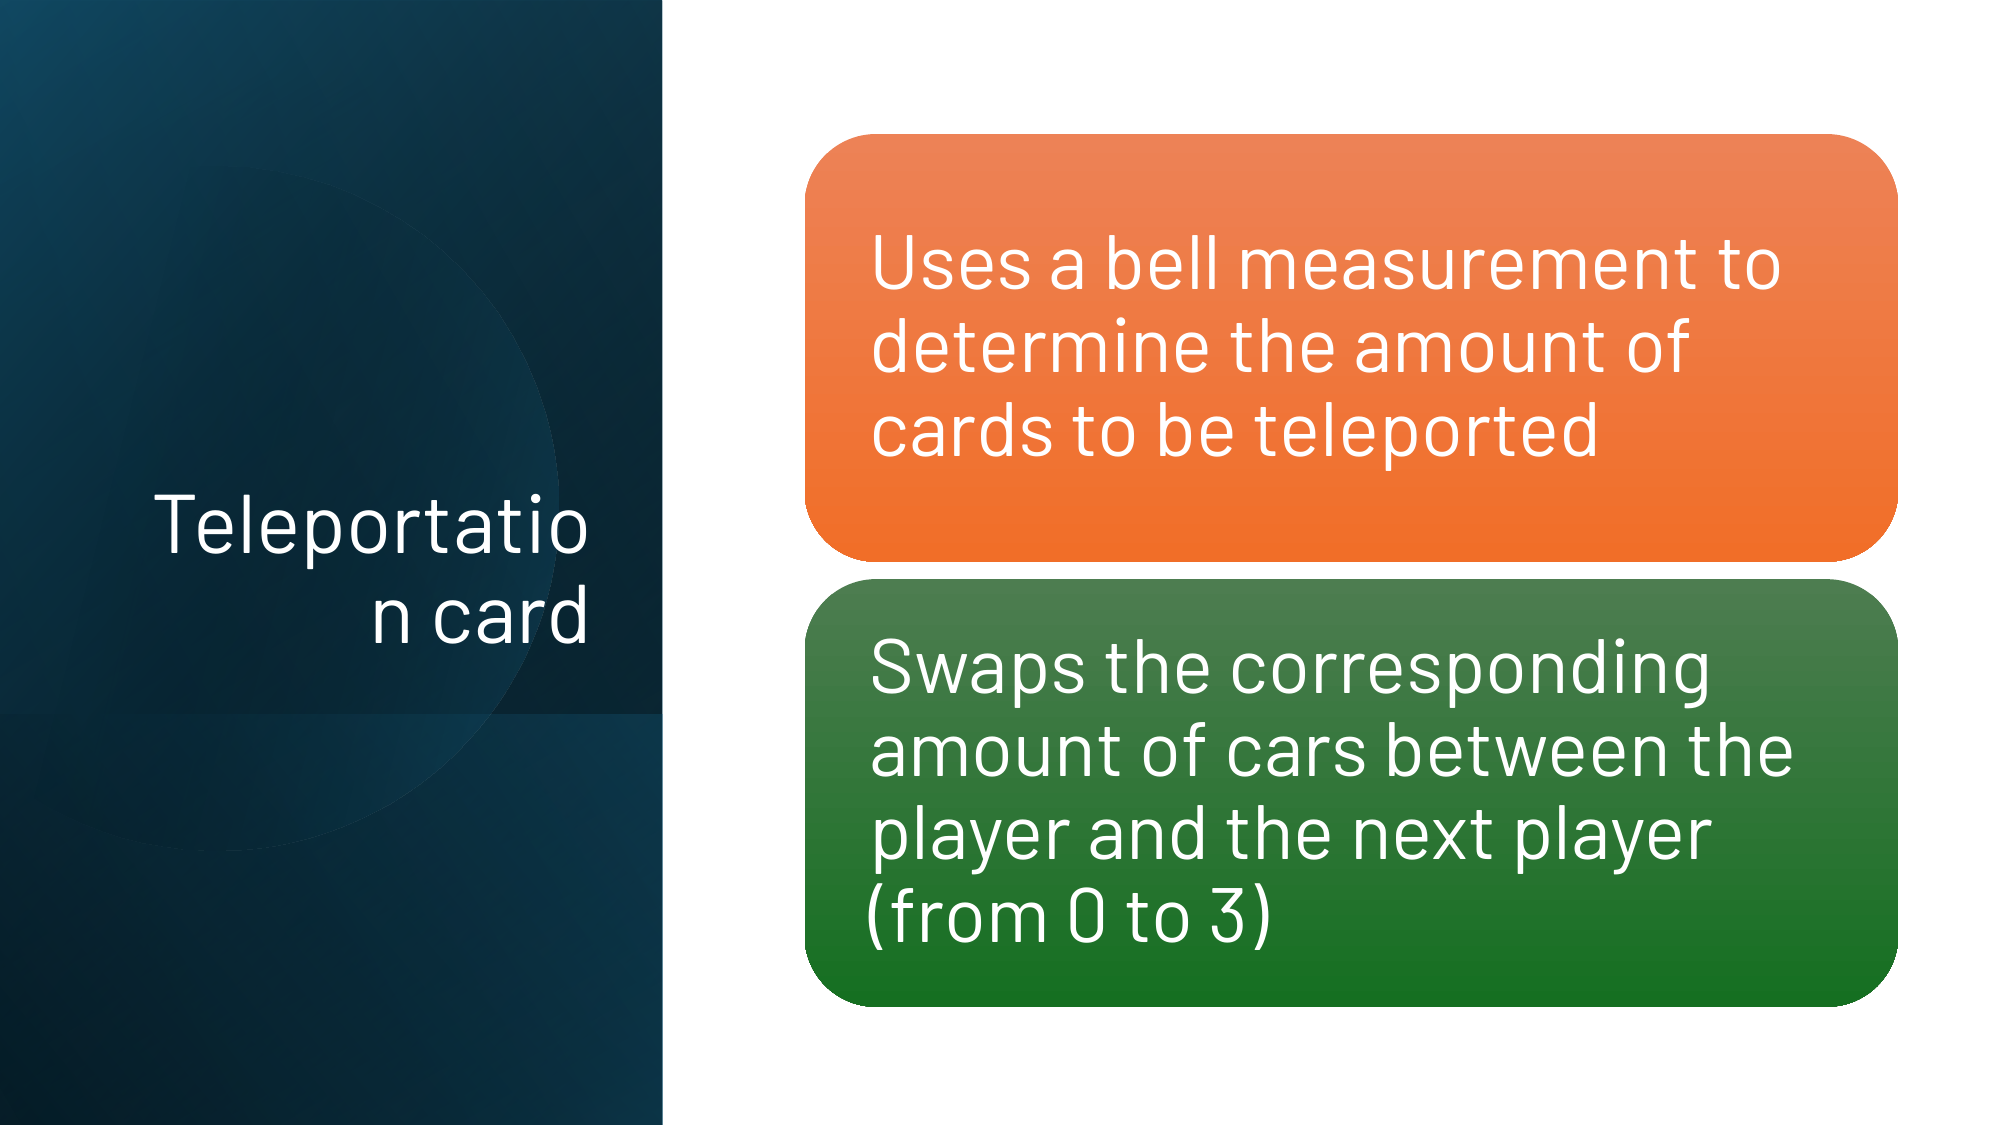

Uses a bell measurement to determine the amount of cards to be teleported
Swaps the corresponding amount of cars between the player and the next player (from 0 to 3)

# Teleportation card